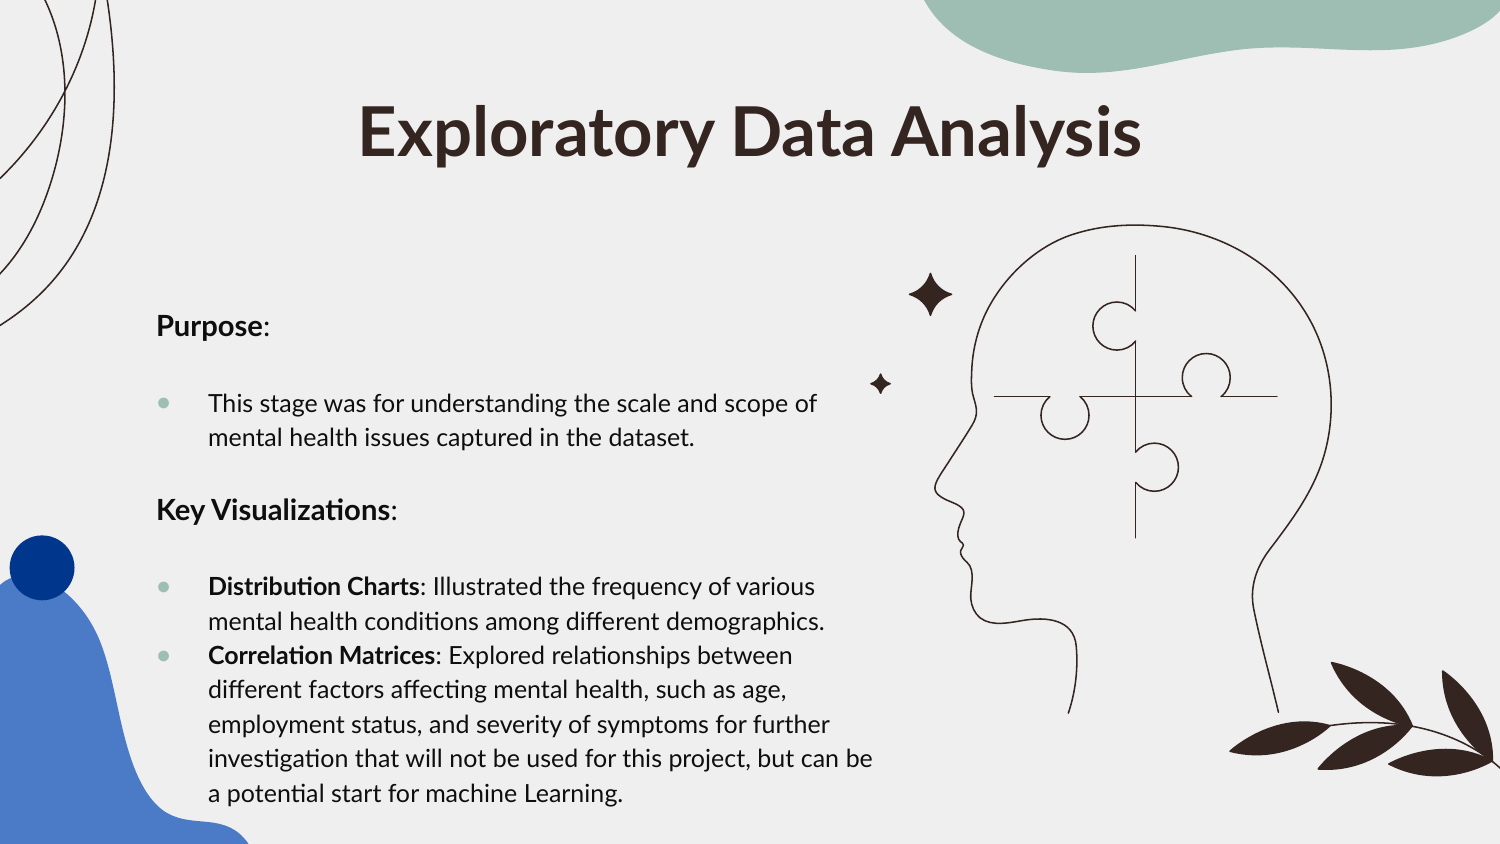

# Exploratory Data Analysis

Purpose:

This stage was for understanding the scale and scope of mental health issues captured in the dataset.

Key Visualizations:

Distribution Charts: Illustrated the frequency of various mental health conditions among different demographics.
Correlation Matrices: Explored relationships between different factors affecting mental health, such as age, employment status, and severity of symptoms for further investigation that will not be used for this project, but can be a potential start for machine Learning.